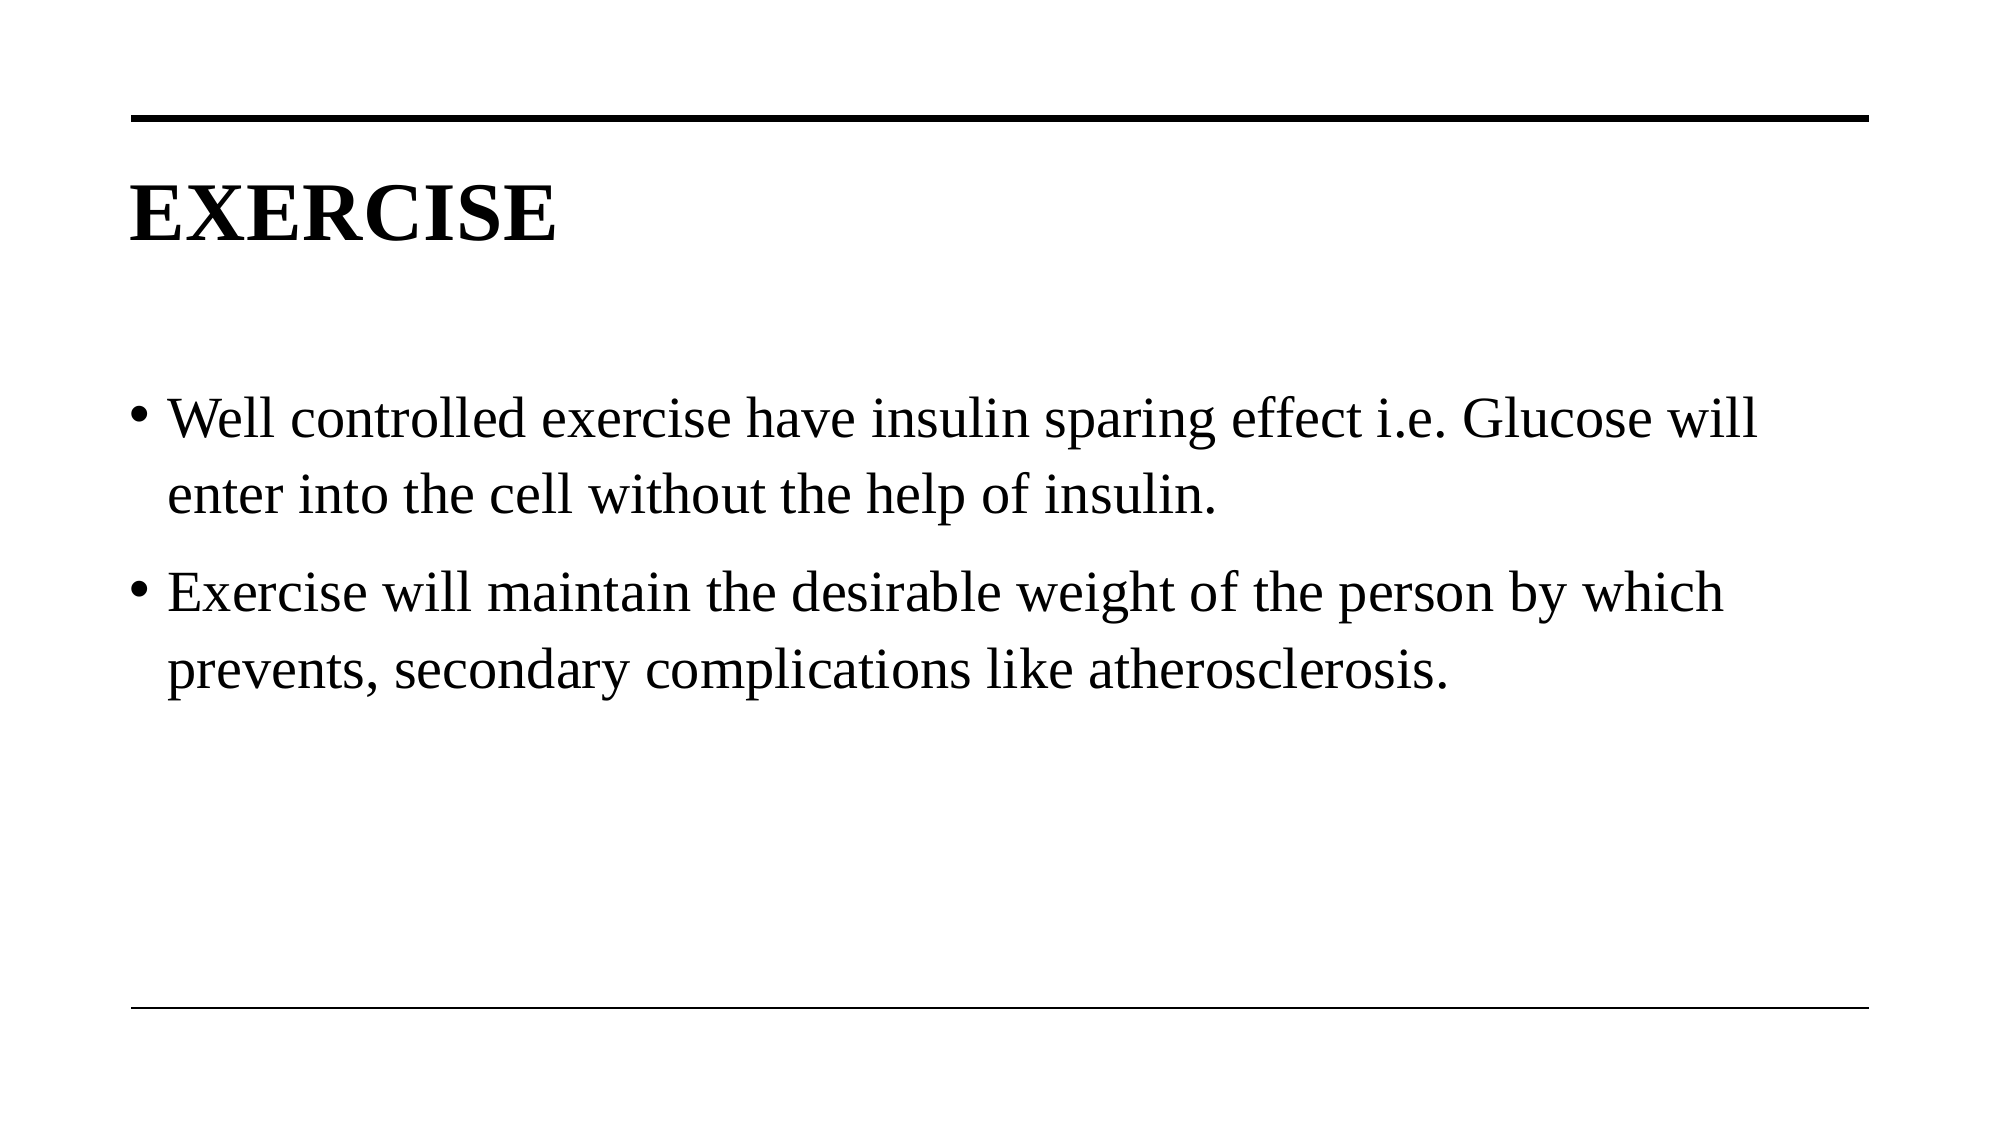

# Exercise
Well controlled exercise have insulin sparing effect i.e. Glucose will enter into the cell without the help of insulin.
Exercise will maintain the desirable weight of the person by which prevents, secondary complications like atherosclerosis.